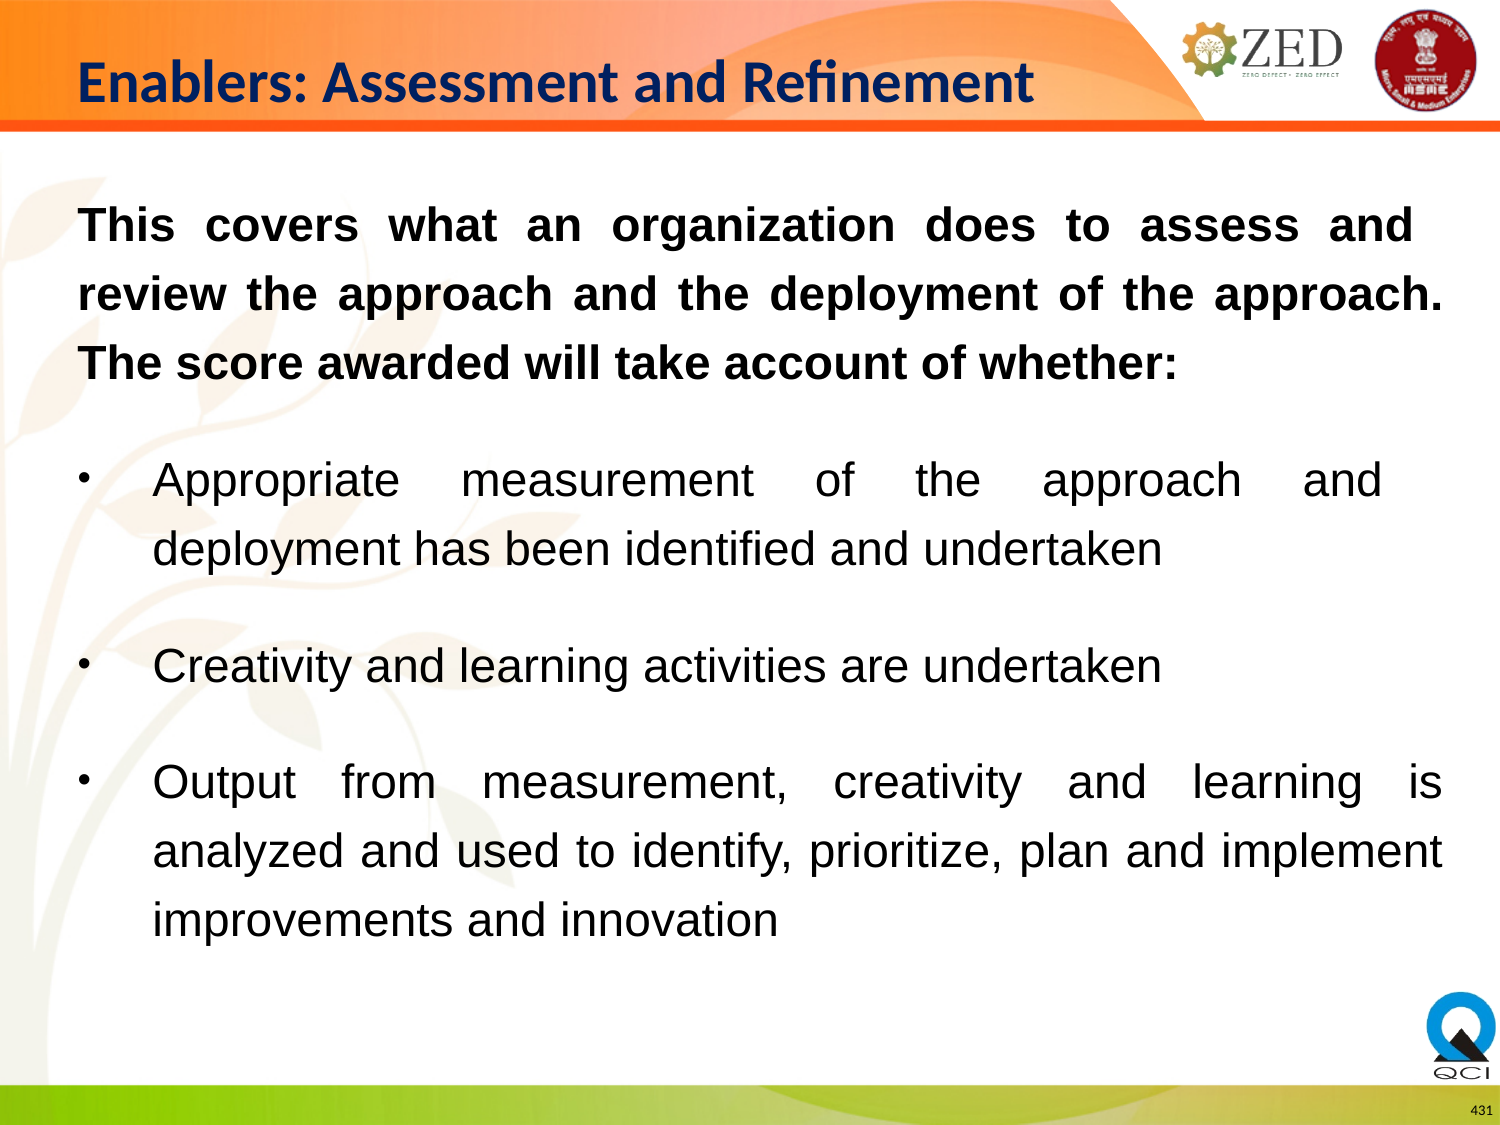

# Enablers: Assessment and Refinement
This covers what an organization does to assess and
review the approach and the deployment of the approach. The score awarded will take account of whether:
Appropriate measurement of the approach and
deployment has been identified and undertaken
Creativity and learning activities are undertaken
Output from measurement, creativity and learning is analyzed and used to identify, prioritize, plan and implement improvements and innovation